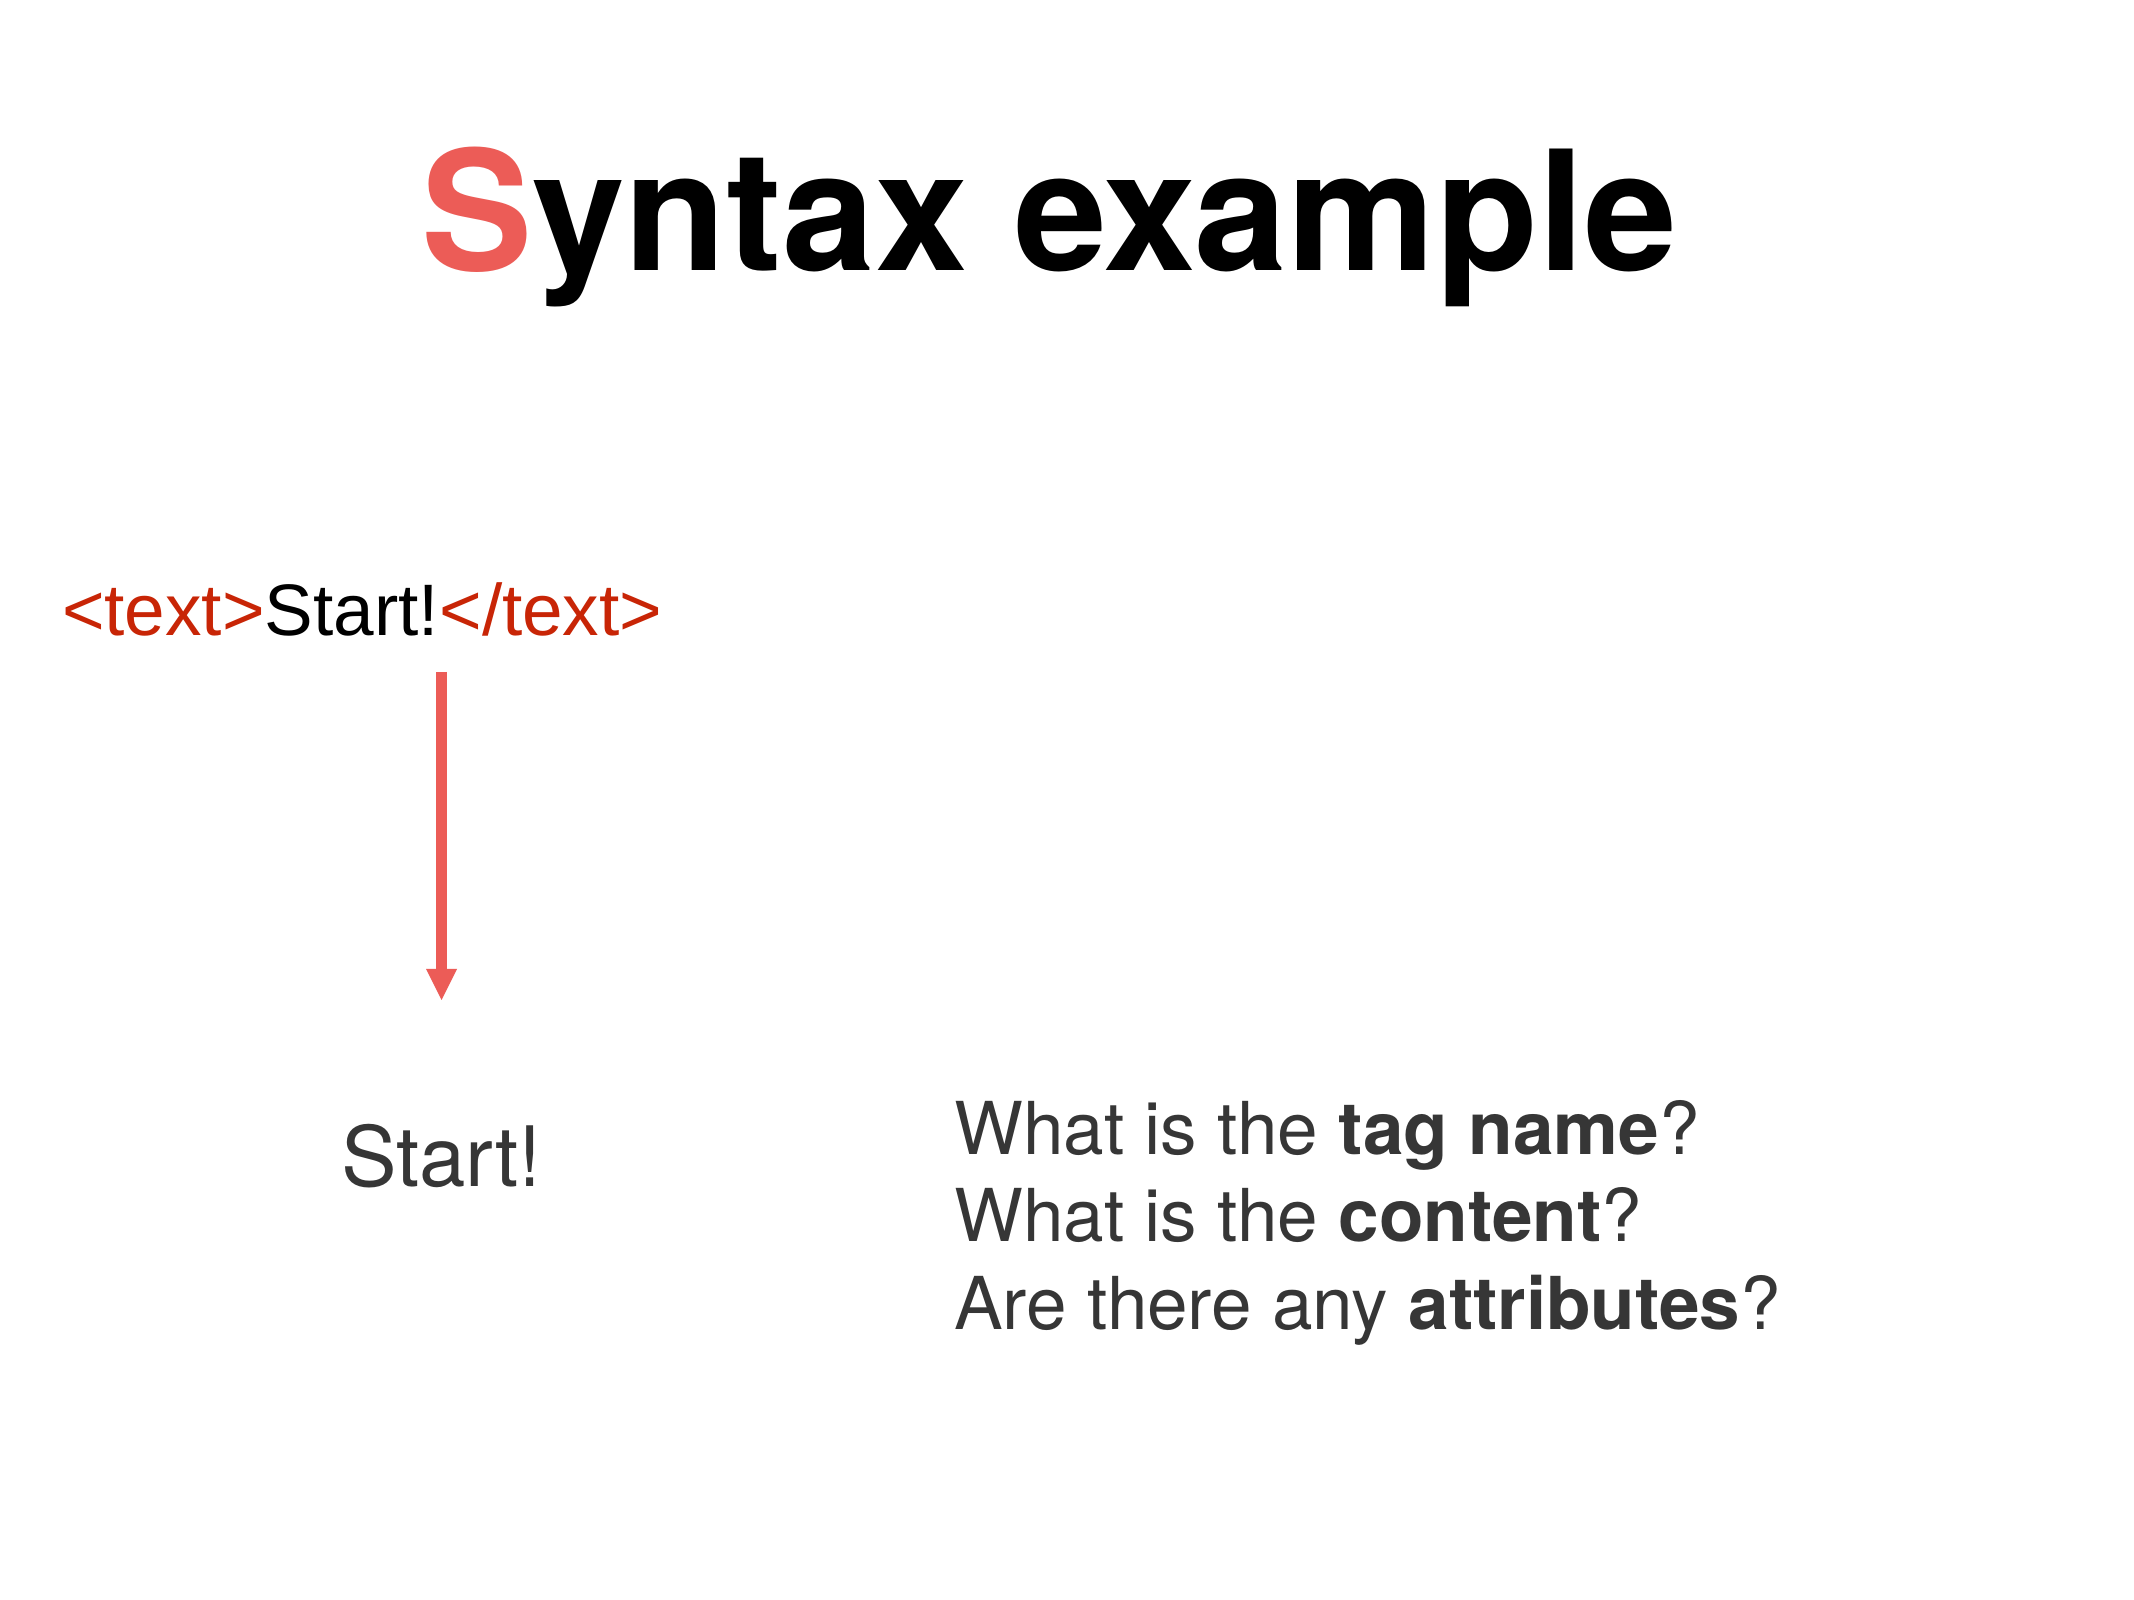

Syntax example
<text>Start!</text>

What is the tag name?
What is the content?
Are there any attributes?
Start!